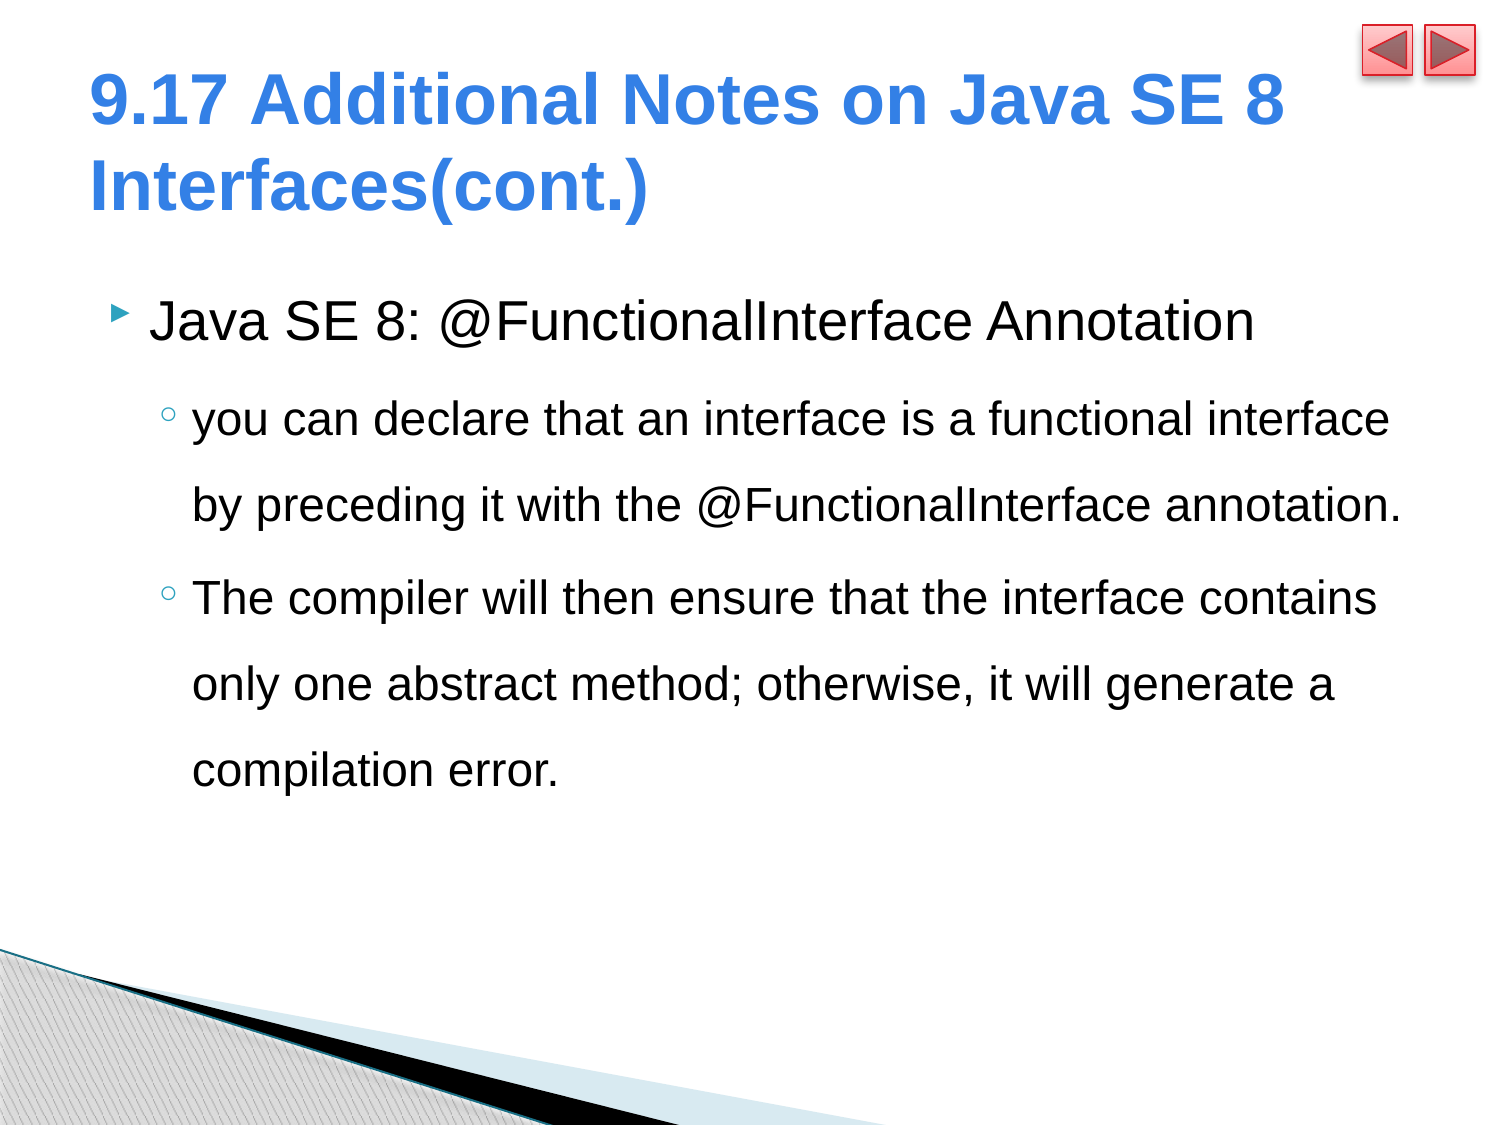

# 9.17 Additional Notes on Java SE 8 Interfaces(cont.)
Java SE 8: @FunctionalInterface Annotation
you can declare that an interface is a functional interface by preceding it with the @FunctionalInterface annotation.
The compiler will then ensure that the interface contains only one abstract method; otherwise, it will generate a compilation error.